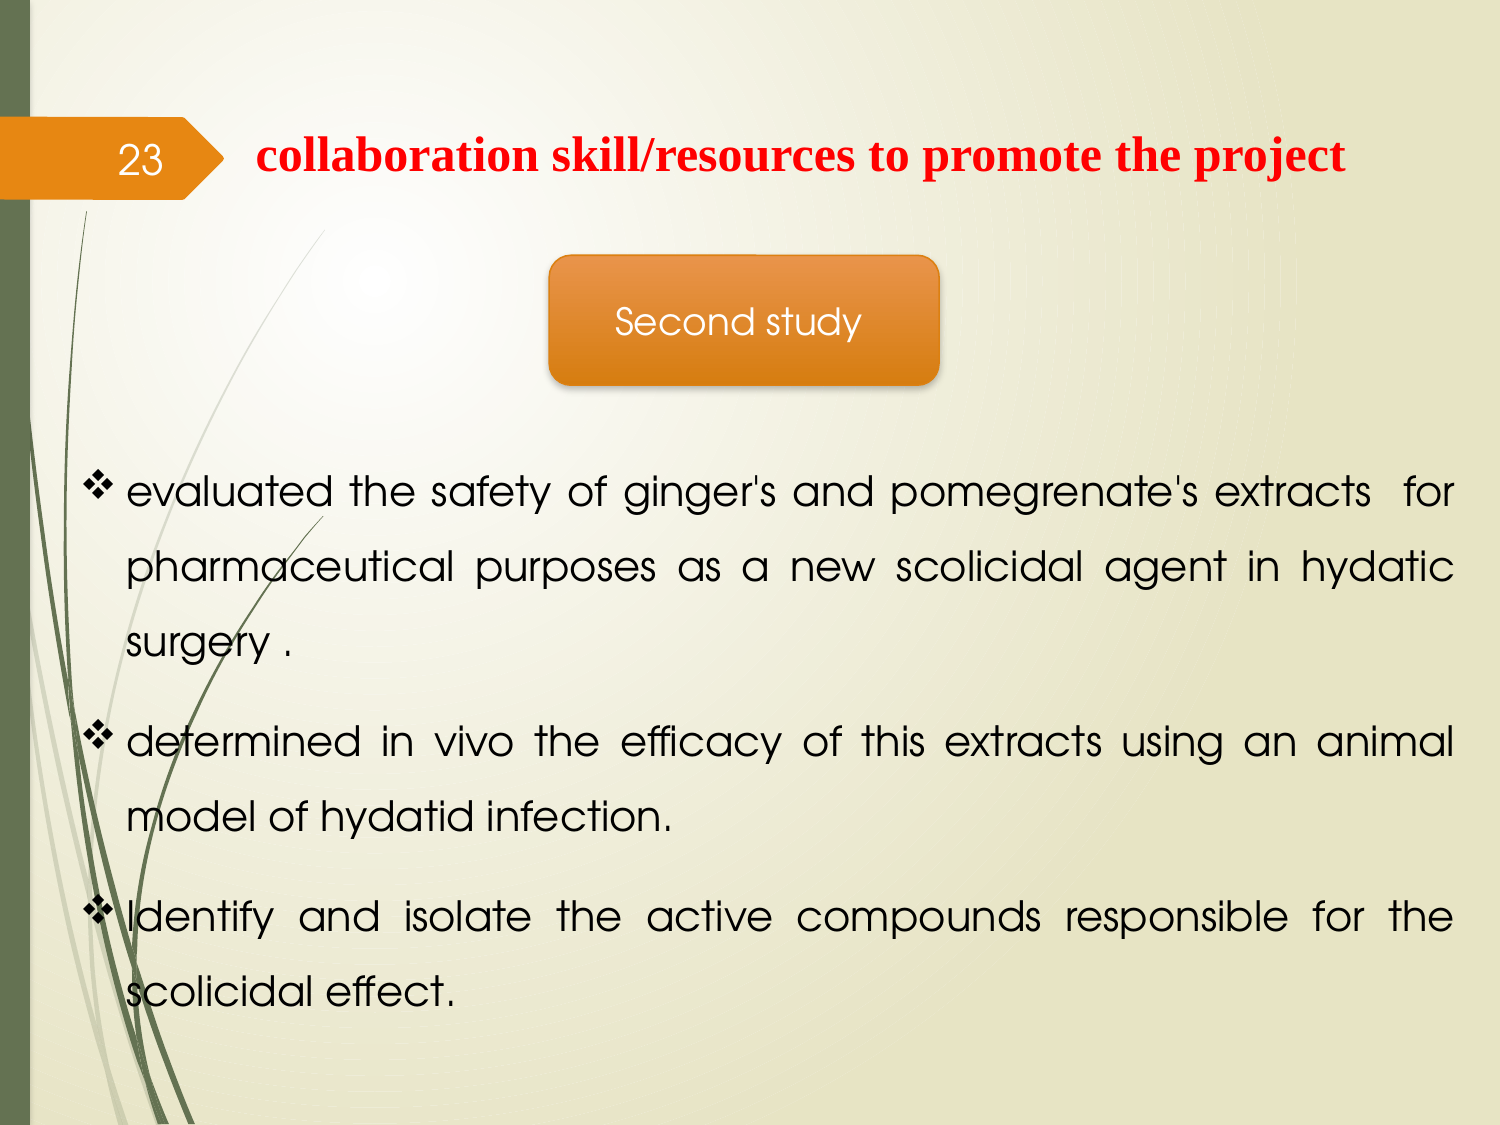

collaboration skill/resources to promote the project
23
Second study
evaluated the safety of ginger's and pomegrenate's extracts  for pharmaceutical purposes as a new scolicidal agent in hydatic surgery .
determined in vivo the efficacy of this extracts using an animal model of hydatid infection.
Identify and isolate the active compounds responsible for the scolicidal effect.